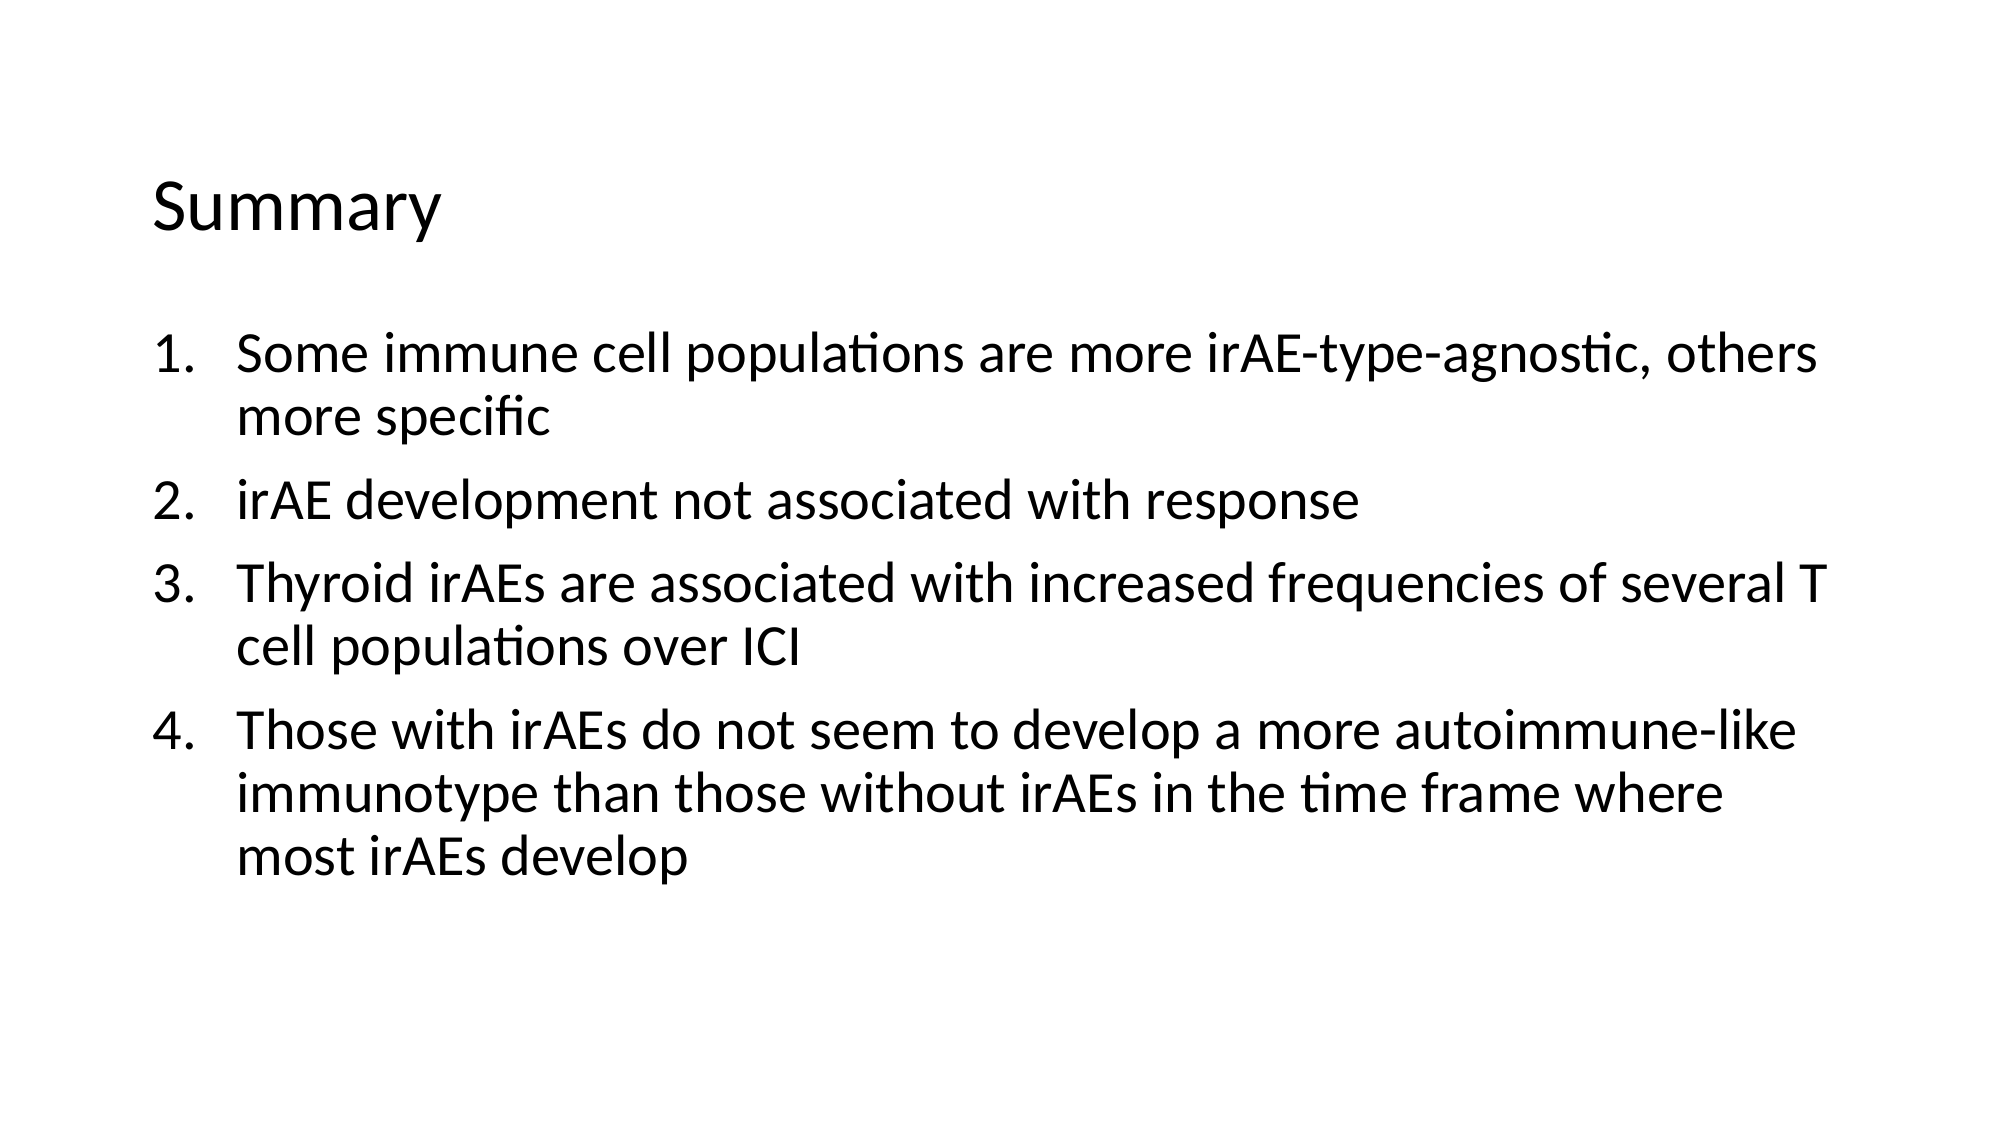

# Summary
Some immune cell populations are more irAE-type-agnostic, others more specific
irAE development not associated with response
Thyroid irAEs are associated with increased frequencies of several T cell populations over ICI
Those with irAEs do not seem to develop a more autoimmune-like immunotype than those without irAEs in the time frame where most irAEs develop